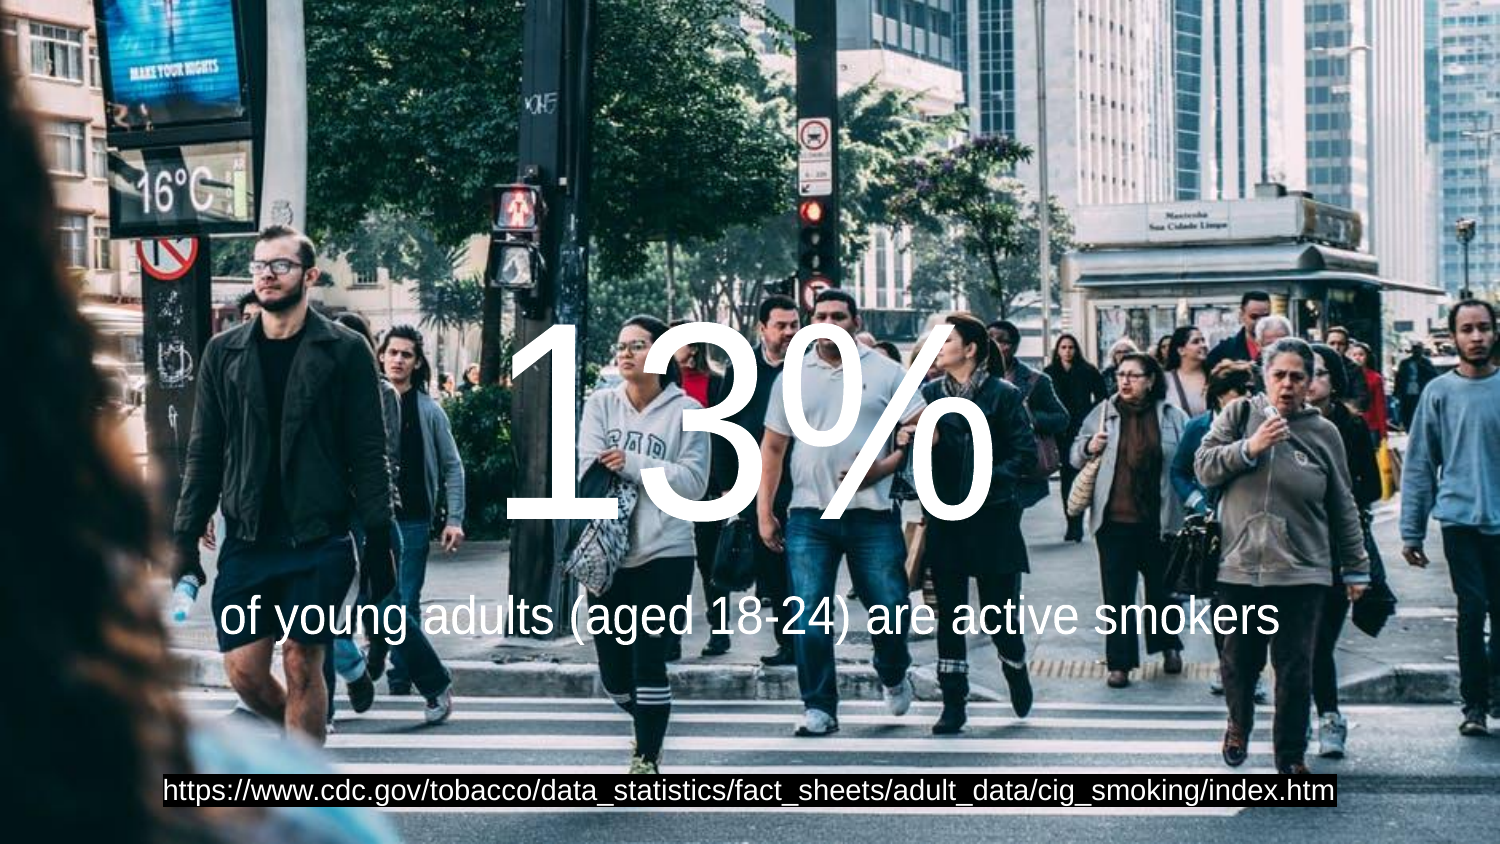

13%
of young adults (aged 18-24) are active smokers
https://www.cdc.gov/tobacco/data_statistics/fact_sheets/adult_data/cig_smoking/index.htm